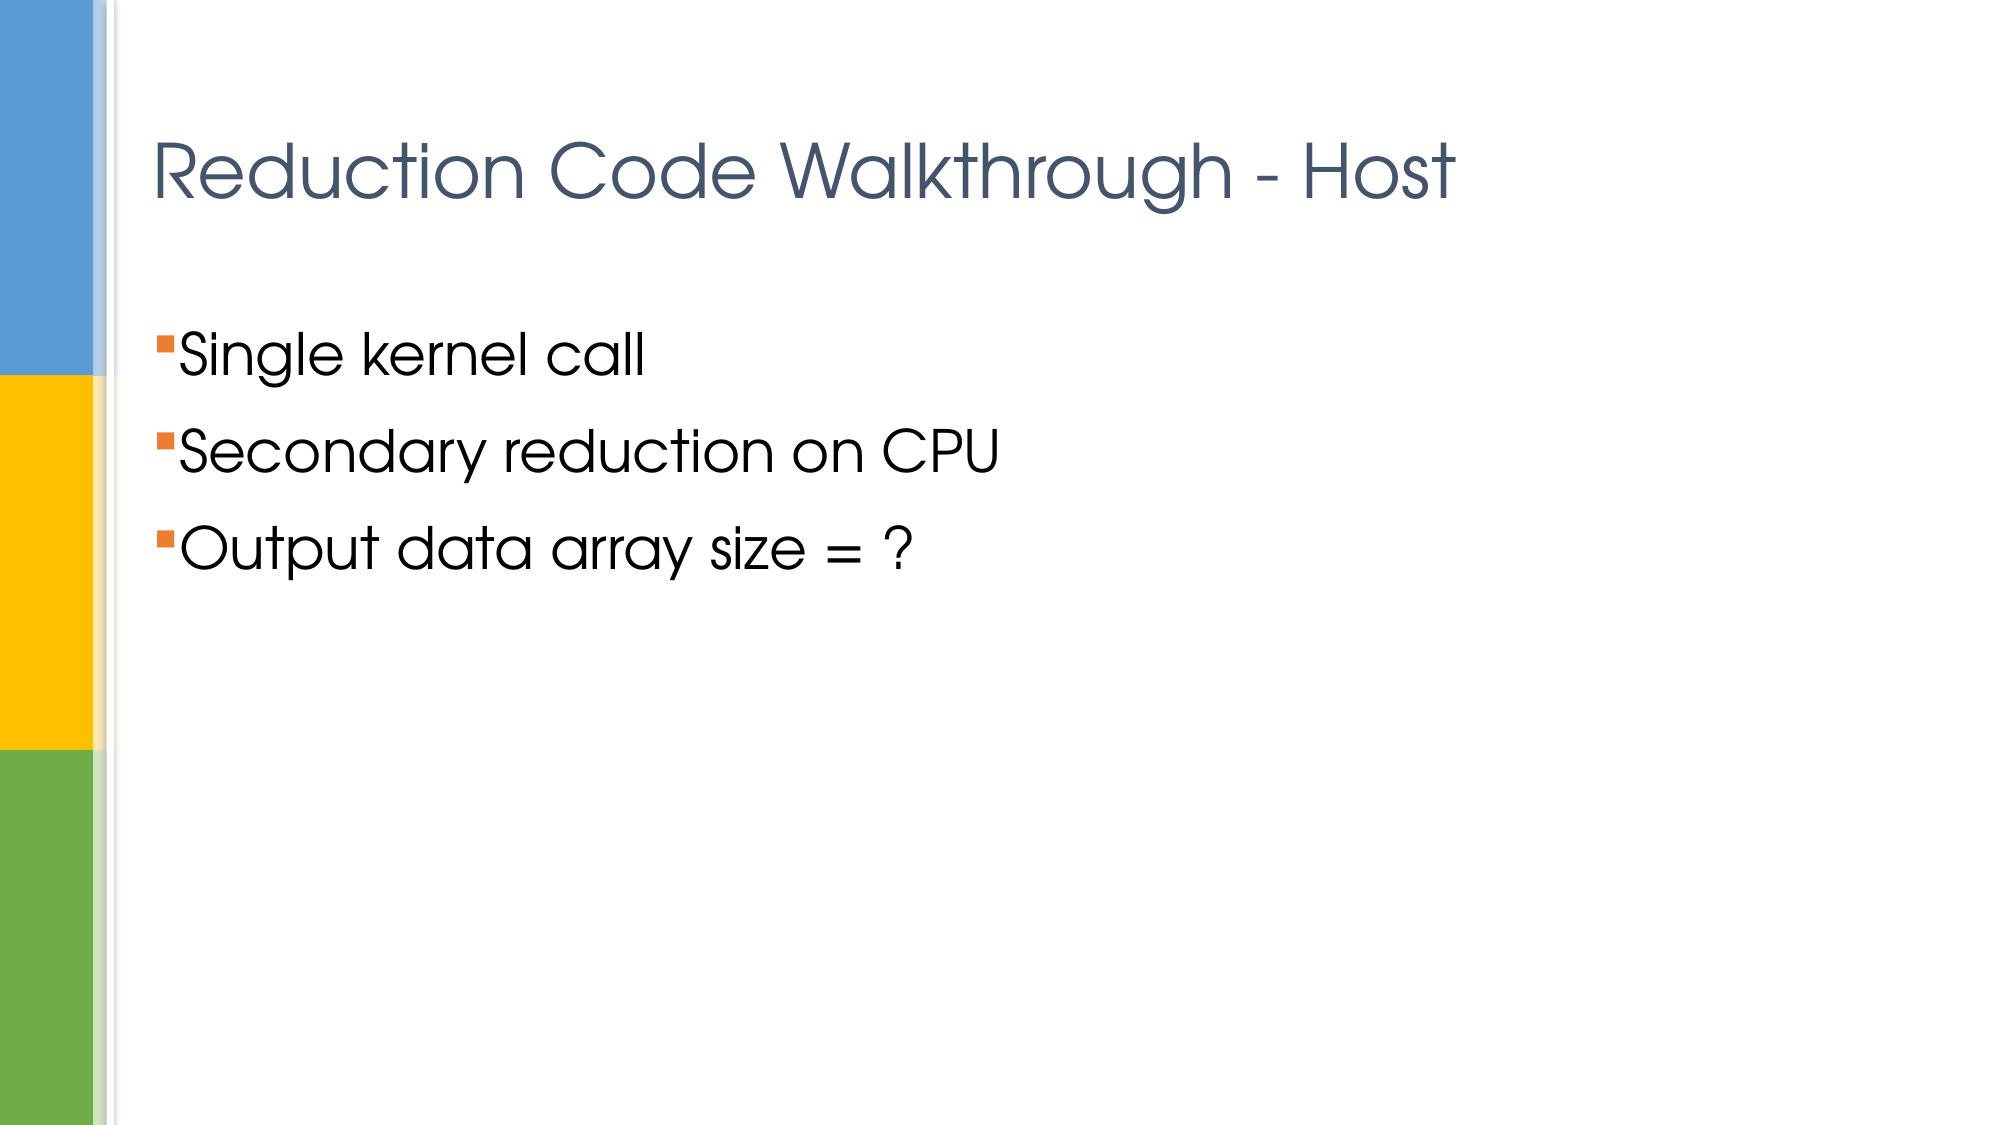

# Reduction Code Walkthrough - Host
Single kernel call
Secondary reduction on CPU
Output data array size = ?